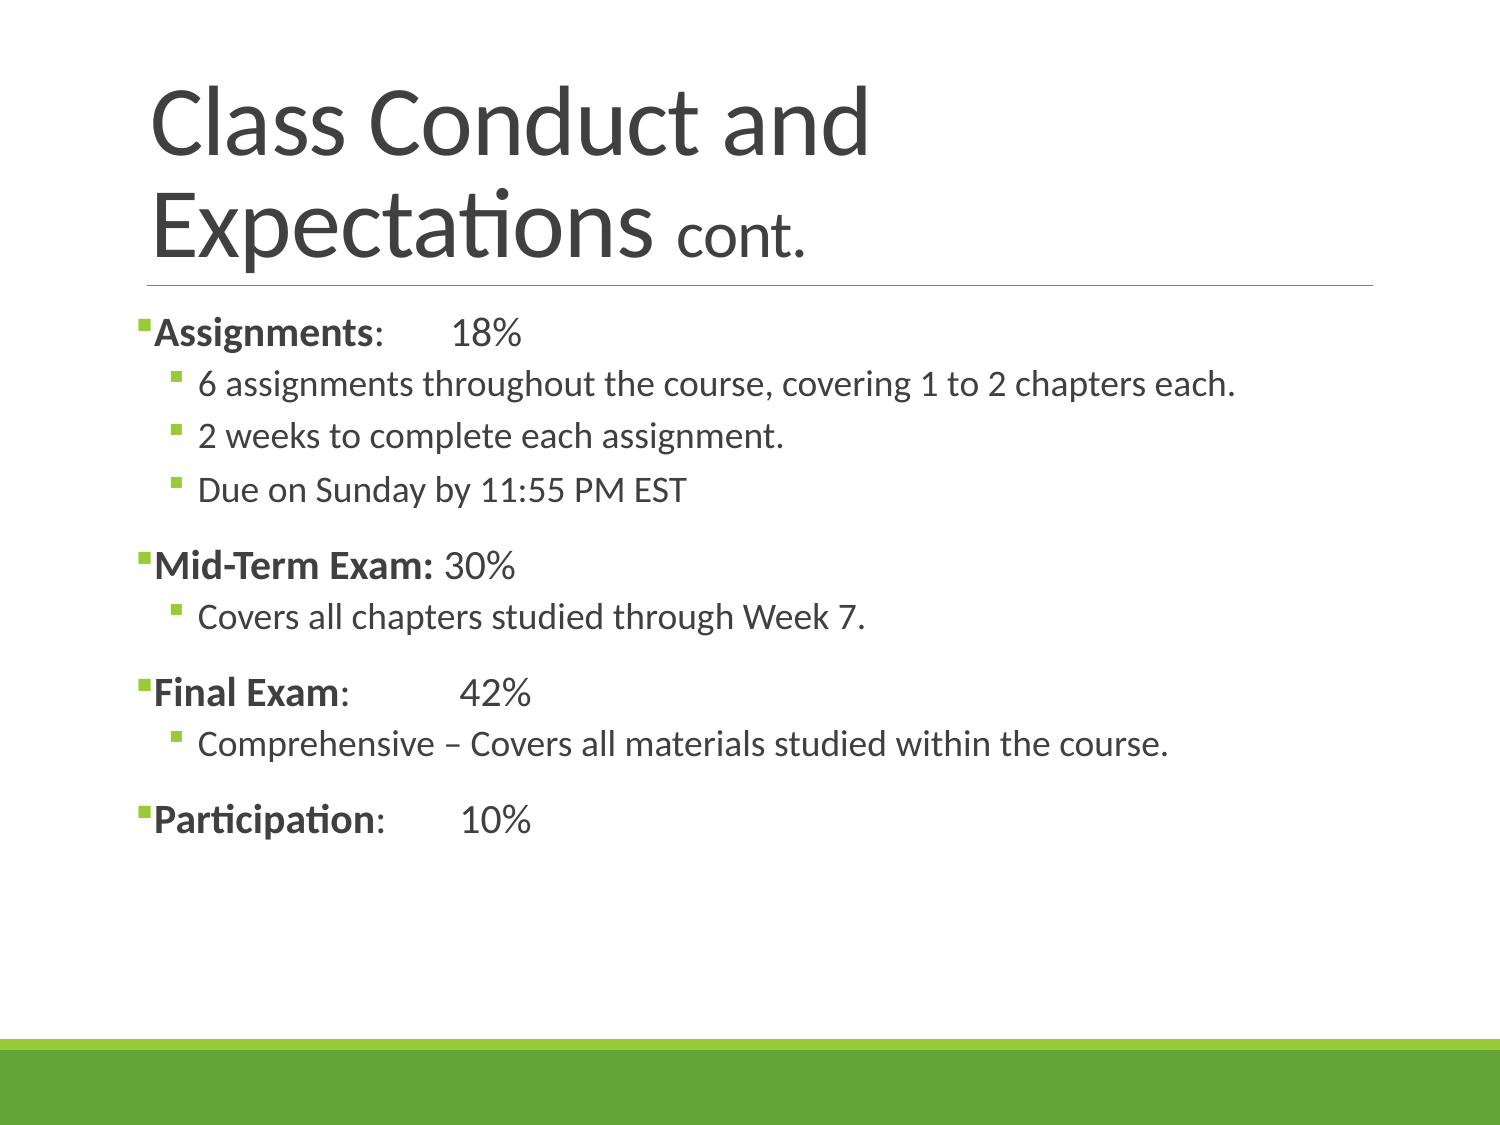

# Class Conduct and Expectations cont.
Assignments: 	18%
6 assignments throughout the course, covering 1 to 2 chapters each.
2 weeks to complete each assignment.
Due on Sunday by 11:55 PM EST
Mid-Term Exam: 30%
Covers all chapters studied through Week 7.
Final Exam: 	 42%
Comprehensive – Covers all materials studied within the course.
Participation: 	 10%